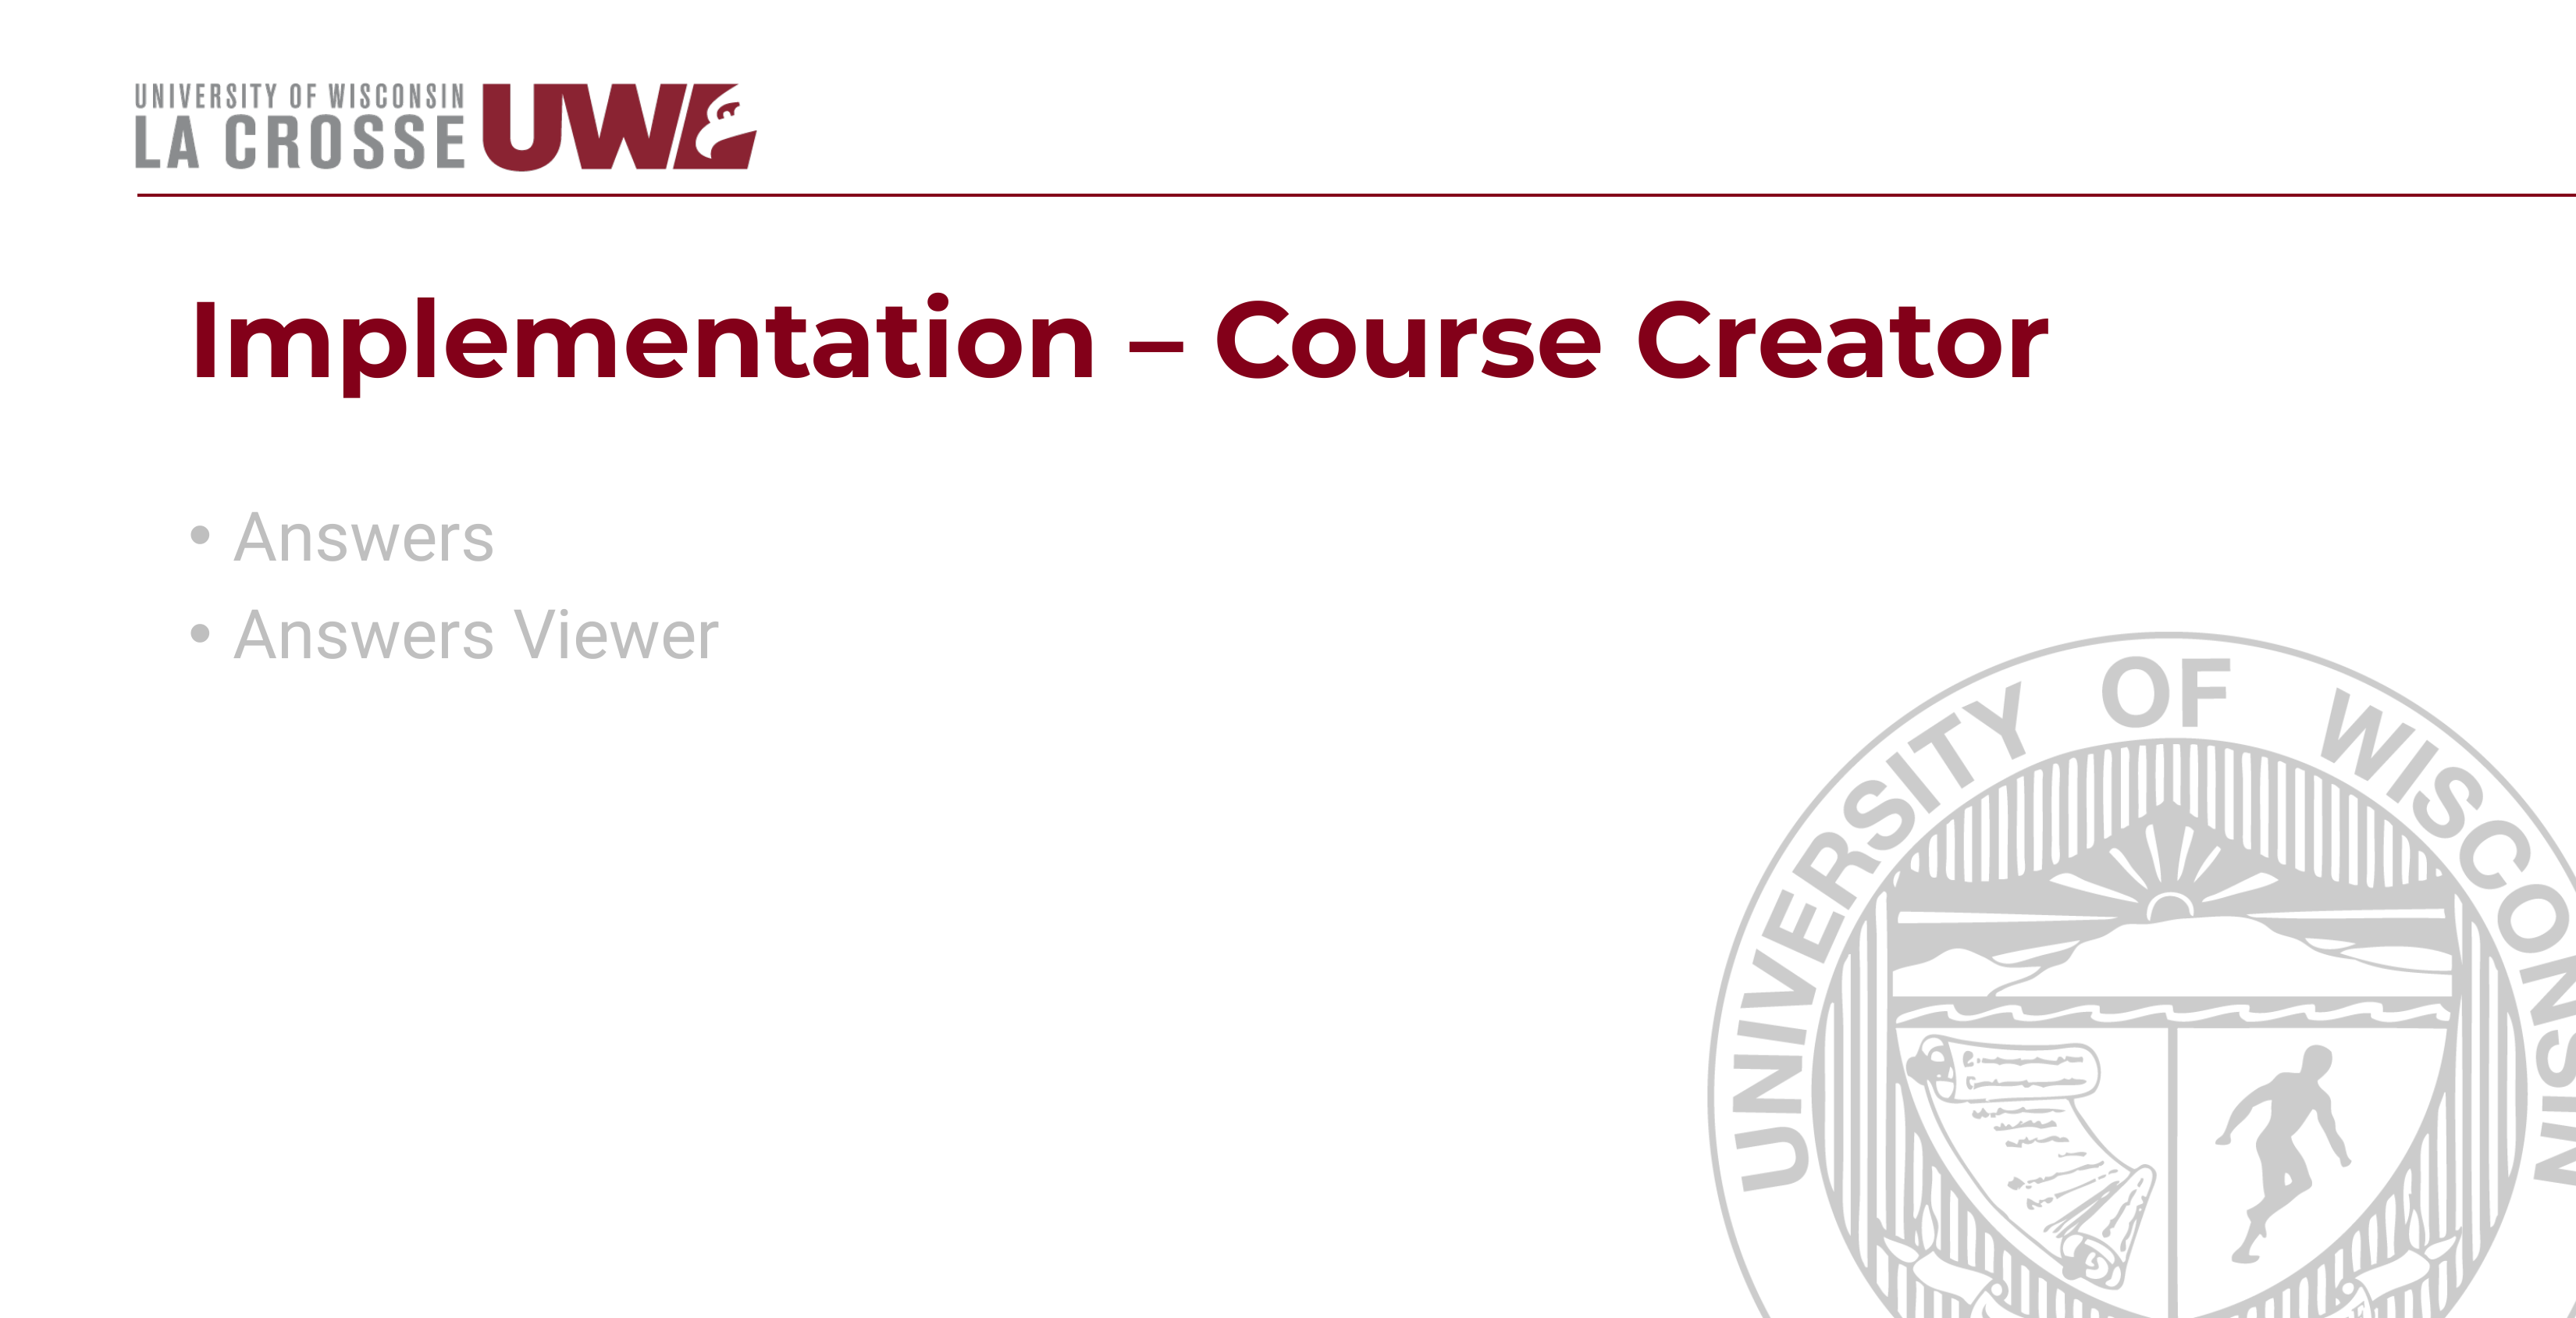

# Implementation – Course Creator
Answers
Answers Viewer